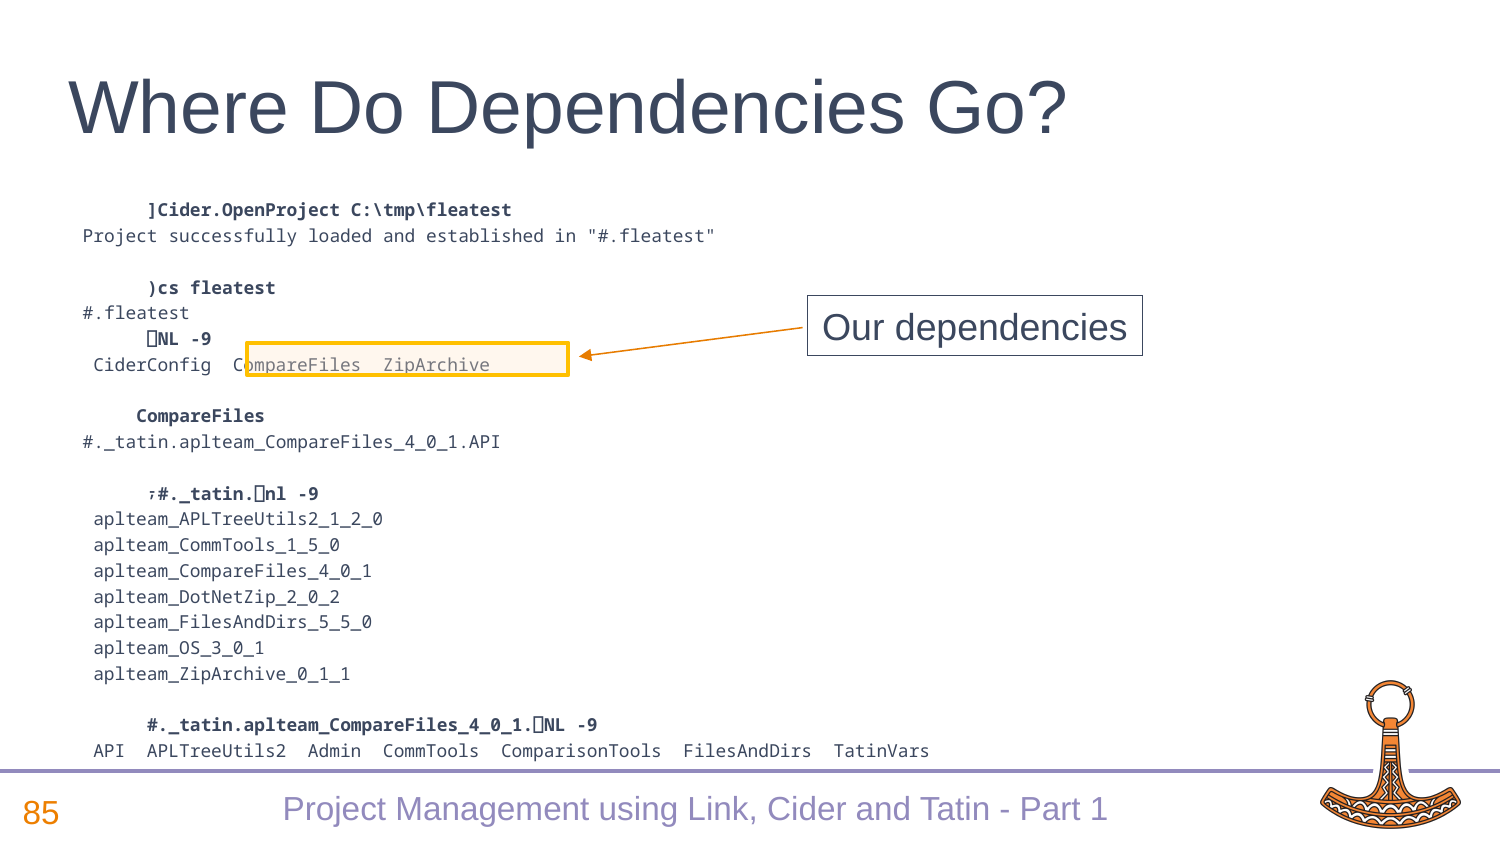

# Where Do Dependencies Go?
      ]Cider.OpenProject C:\tmp\fleatest
Project successfully loaded and established in "#.fleatest"

      )cs fleatest
#.fleatest
      ⎕NL -9
 CiderConfig  CompareFiles  ZipArchive

     CompareFiles
#._tatin.aplteam_CompareFiles_4_0_1.API

      ⍪#._tatin.⎕nl -9
 aplteam_APLTreeUtils2_1_2_0
 aplteam_CommTools_1_5_0
 aplteam_CompareFiles_4_0_1
 aplteam_DotNetZip_2_0_2
 aplteam_FilesAndDirs_5_5_0
 aplteam_OS_3_0_1
 aplteam_ZipArchive_0_1_1
      #._tatin.aplteam_CompareFiles_4_0_1.⎕NL -9
 API  APLTreeUtils2  Admin  CommTools  ComparisonTools  FilesAndDirs  TatinVars

Our dependencies